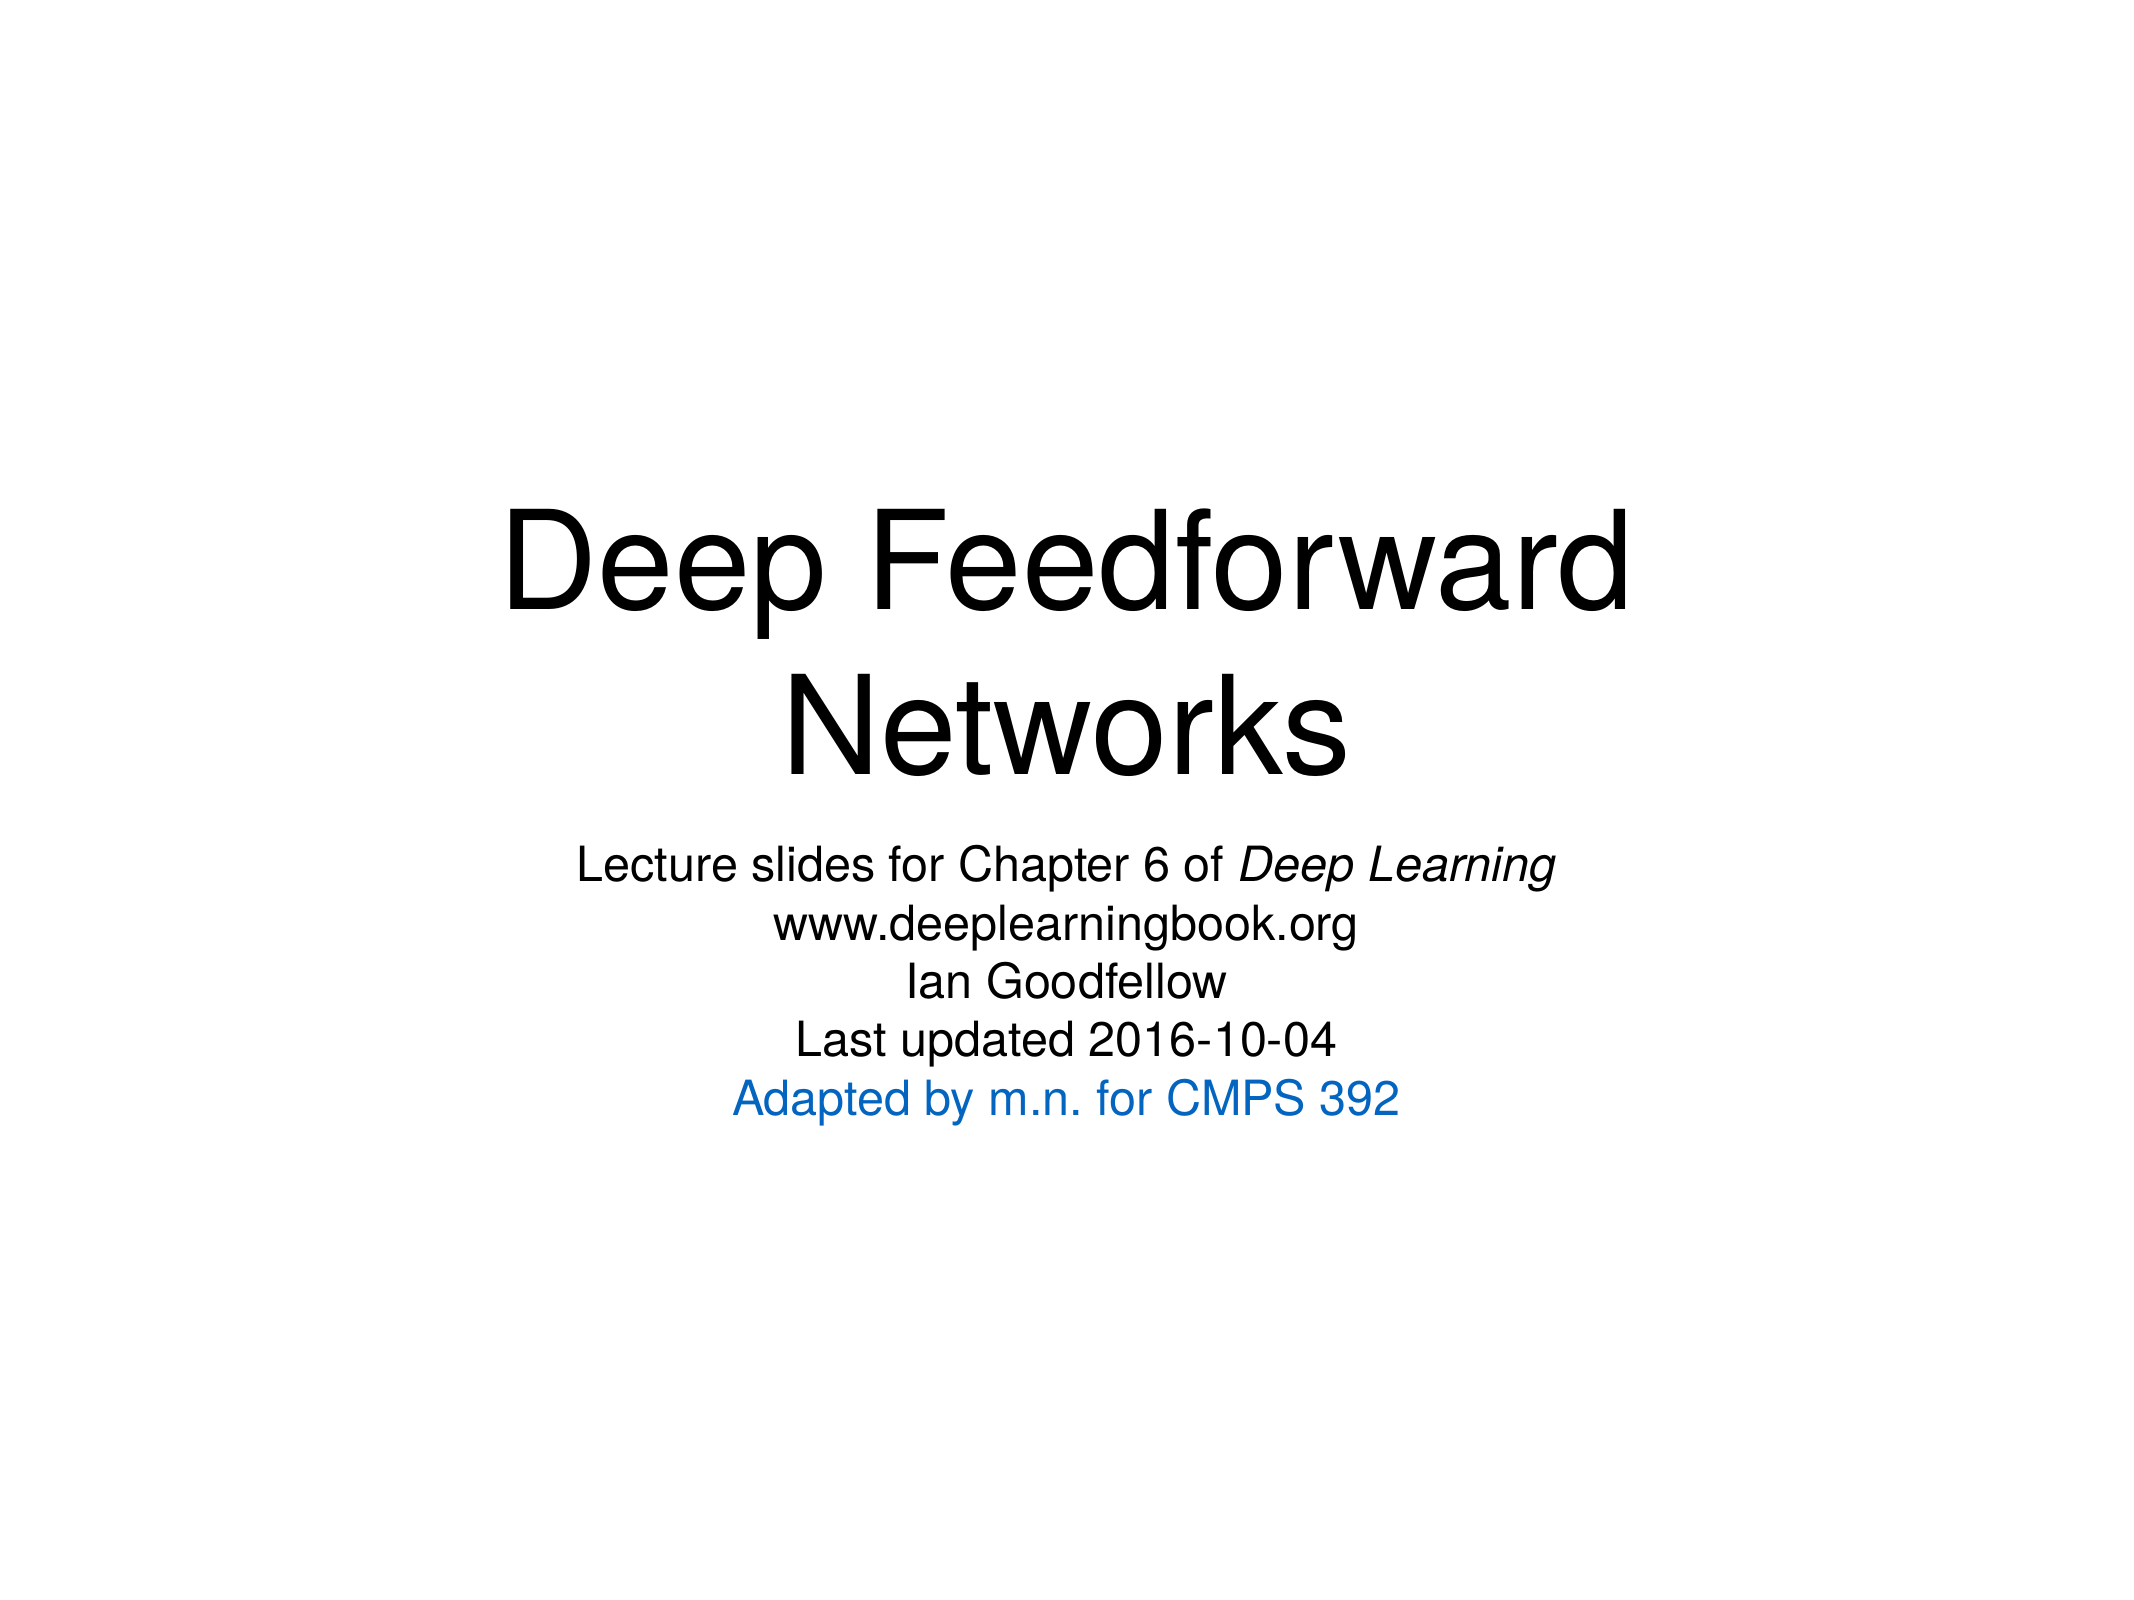

# Deep Feedforward Networks
Lecture slides for Chapter 6 of Deep Learning
www.deeplearningbook.org
Ian Goodfellow
Last updated 2016-10-04
Adapted by m.n. for CMPS 392